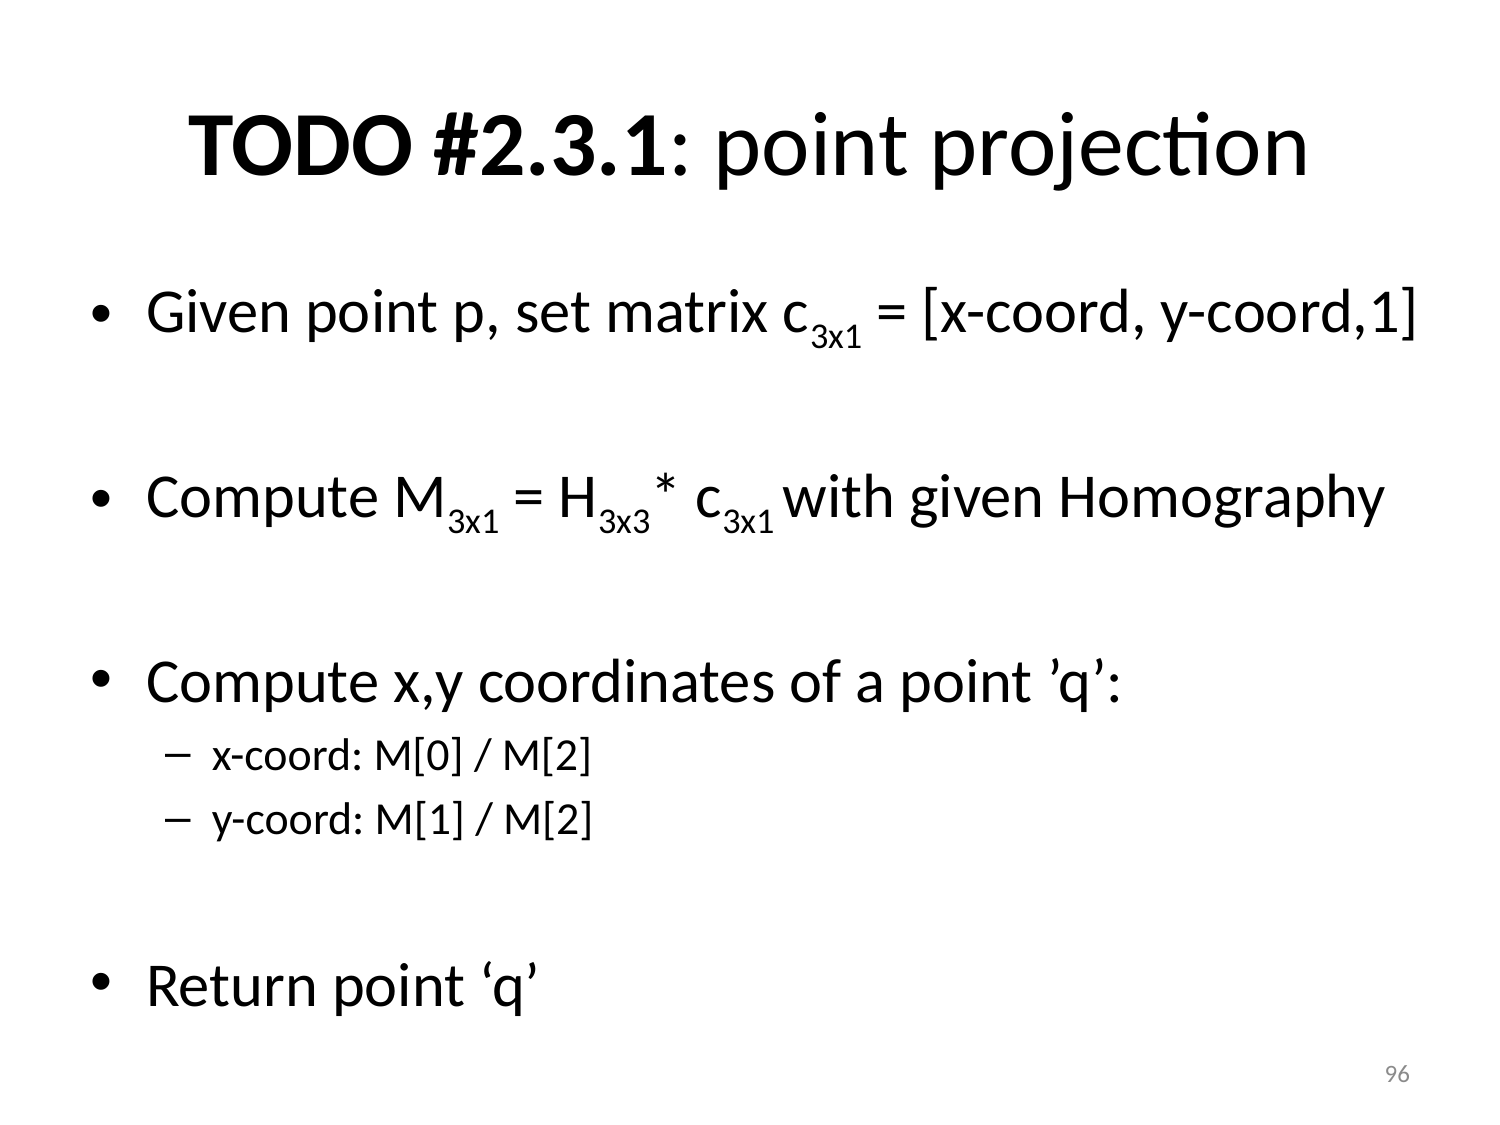

# TODO #2.3.1: point projection
Given point p, set matrix c3x1 = [x-coord, y-coord,1]

Compute M3x1 = H3x3* c3x1 with given Homography

Compute x,y coordinates of a point ’q’:
x-coord: M[0] / M[2]
y-coord: M[1] / M[2]

Return point ‘q’
96